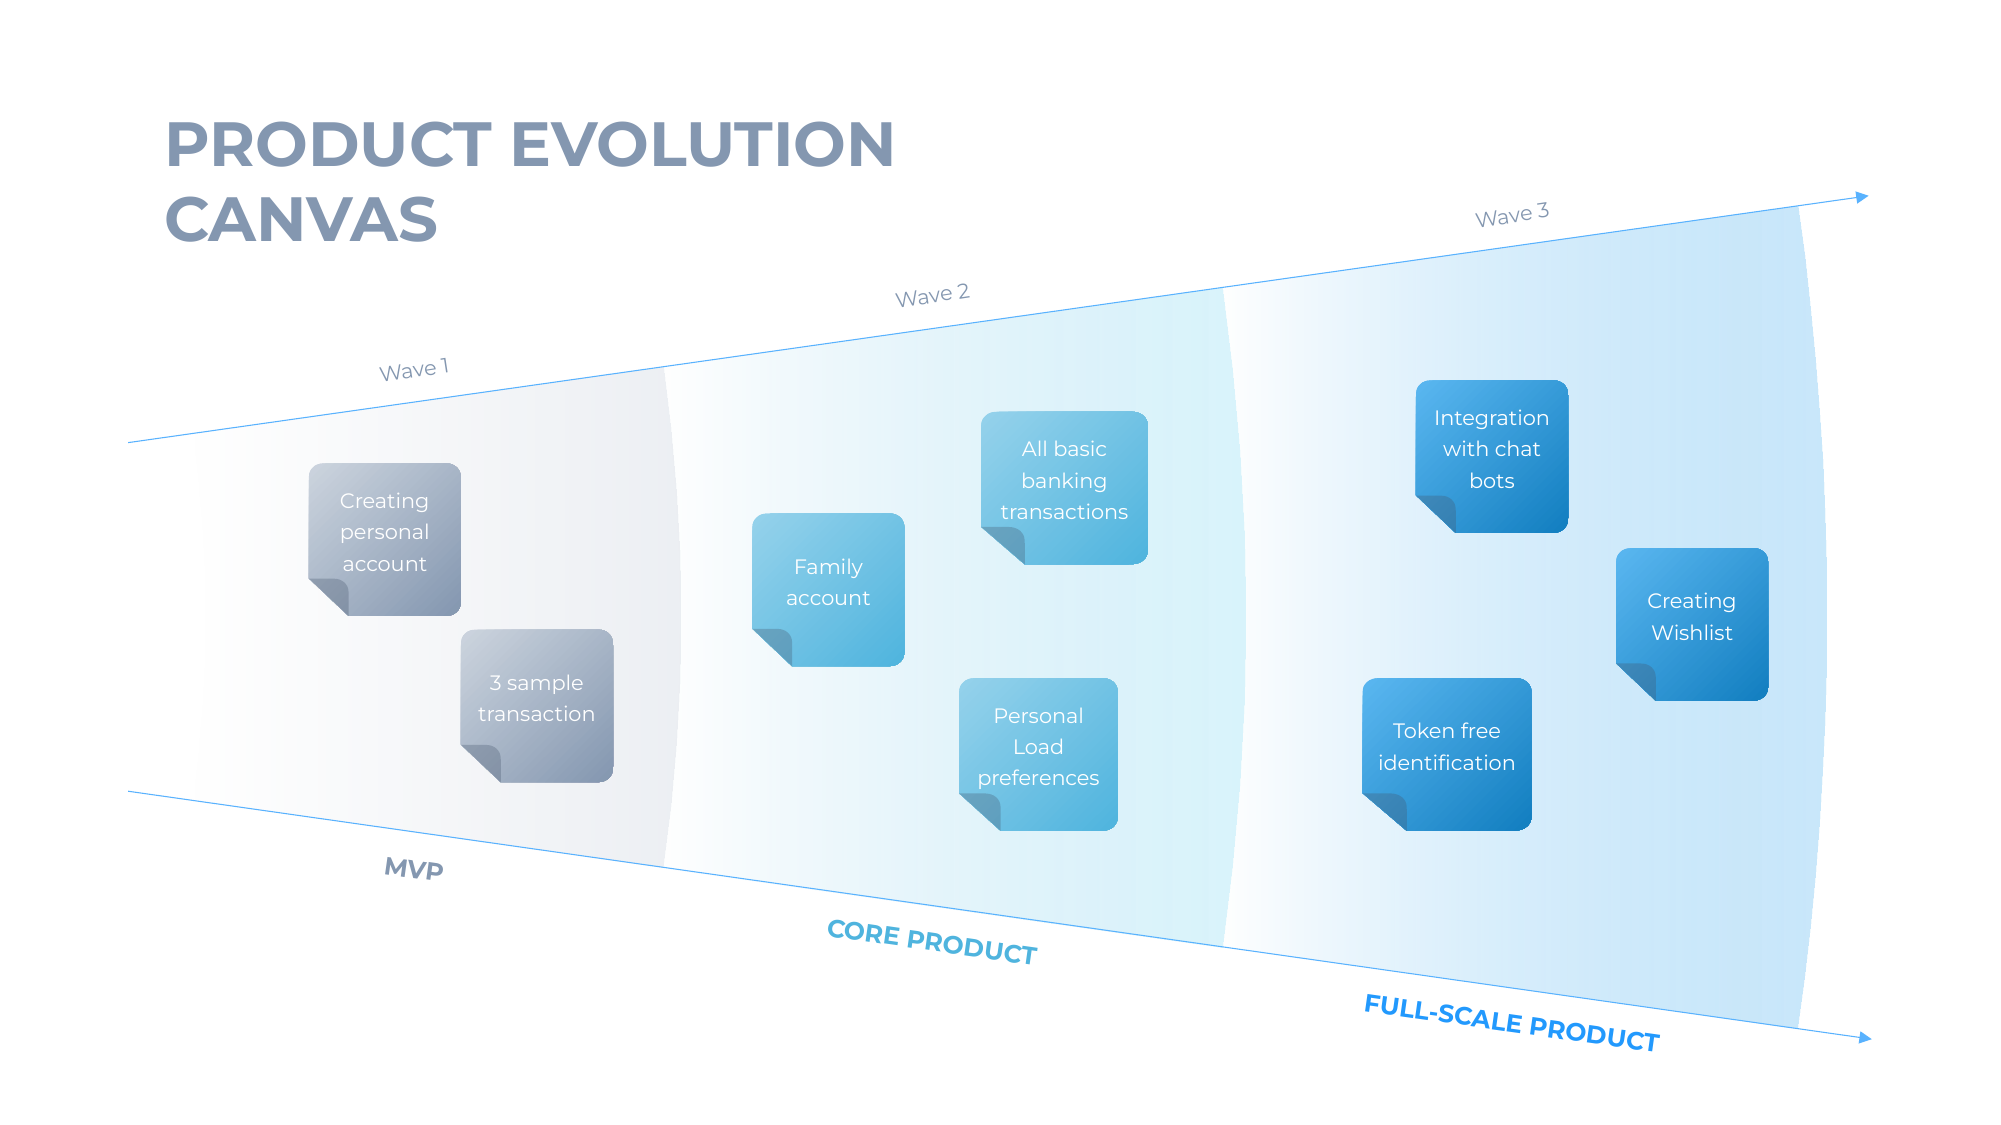

PRODUCT EVOLUTION
CANVAS
Wave 3

Wave 2

Wave 1

Integration with chat bots

All basic banking transactions

Creating personal account

Family account

Creating Wishlist

3 sample transaction

Token free identification

Personal Load preferences

MVP
CORE PRODUCT
FULL-SCALE PRODUCT